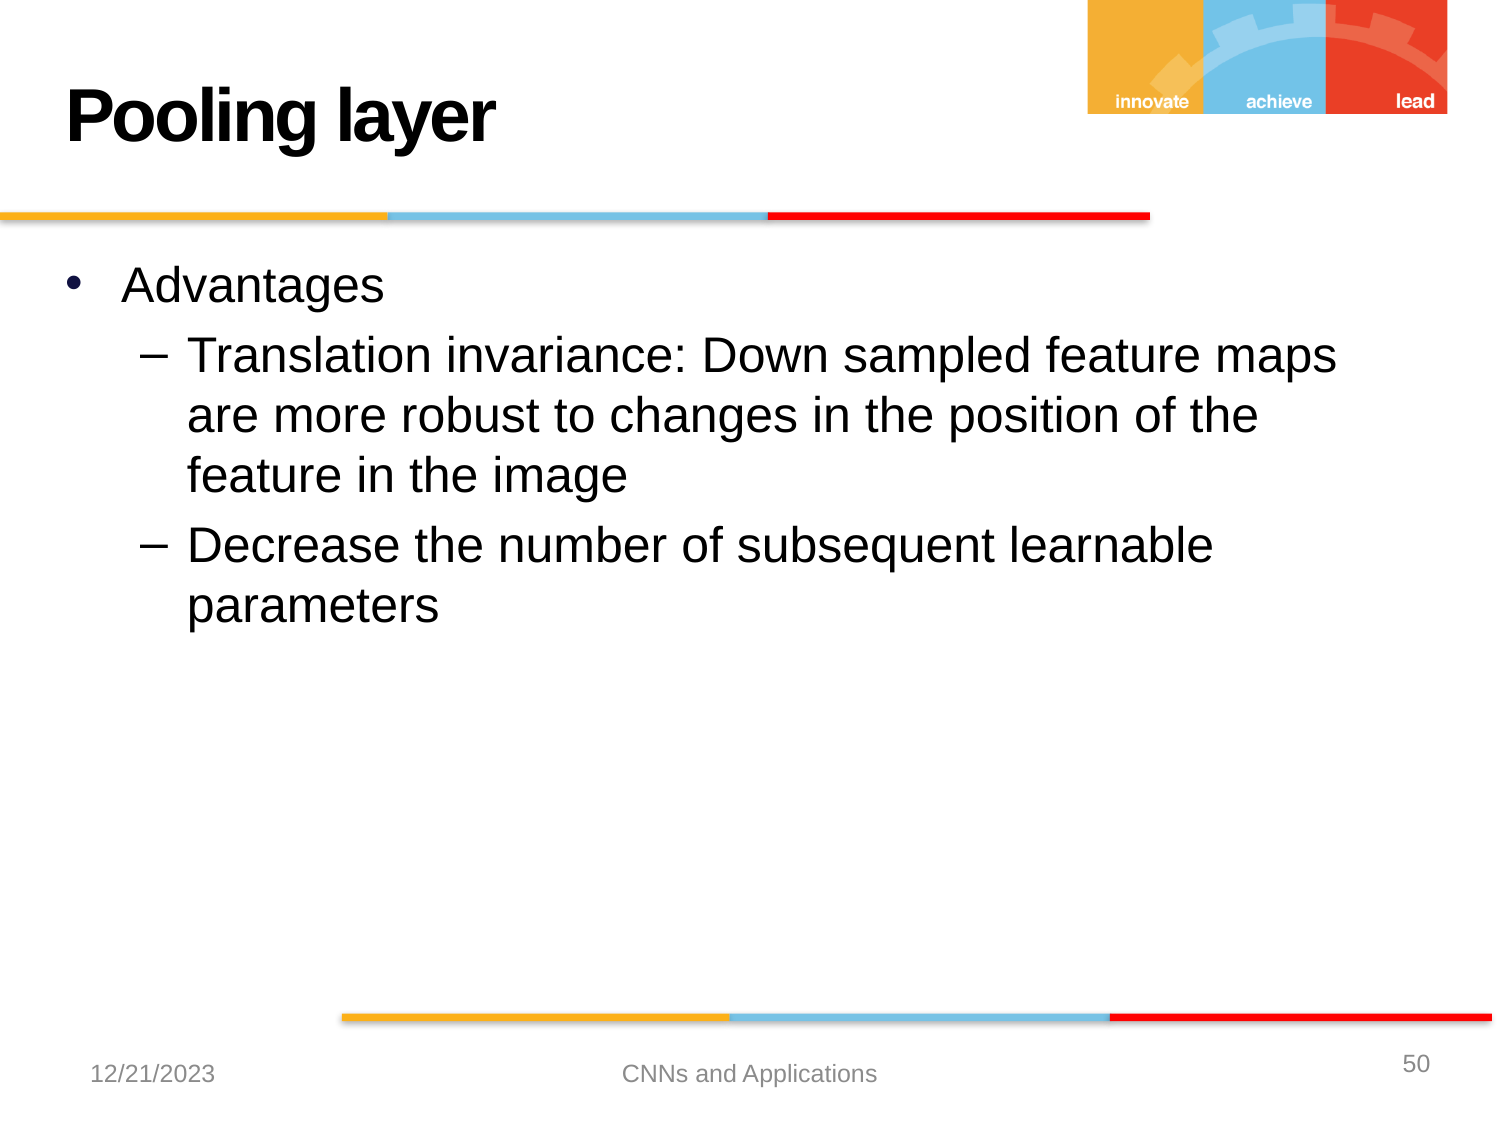

Pooling layer
Advantages
Translation invariance: Down sampled feature maps are more robust to changes in the position of the feature in the image
Decrease the number of subsequent learnable parameters

50
12/21/2023
CNNs and Applications